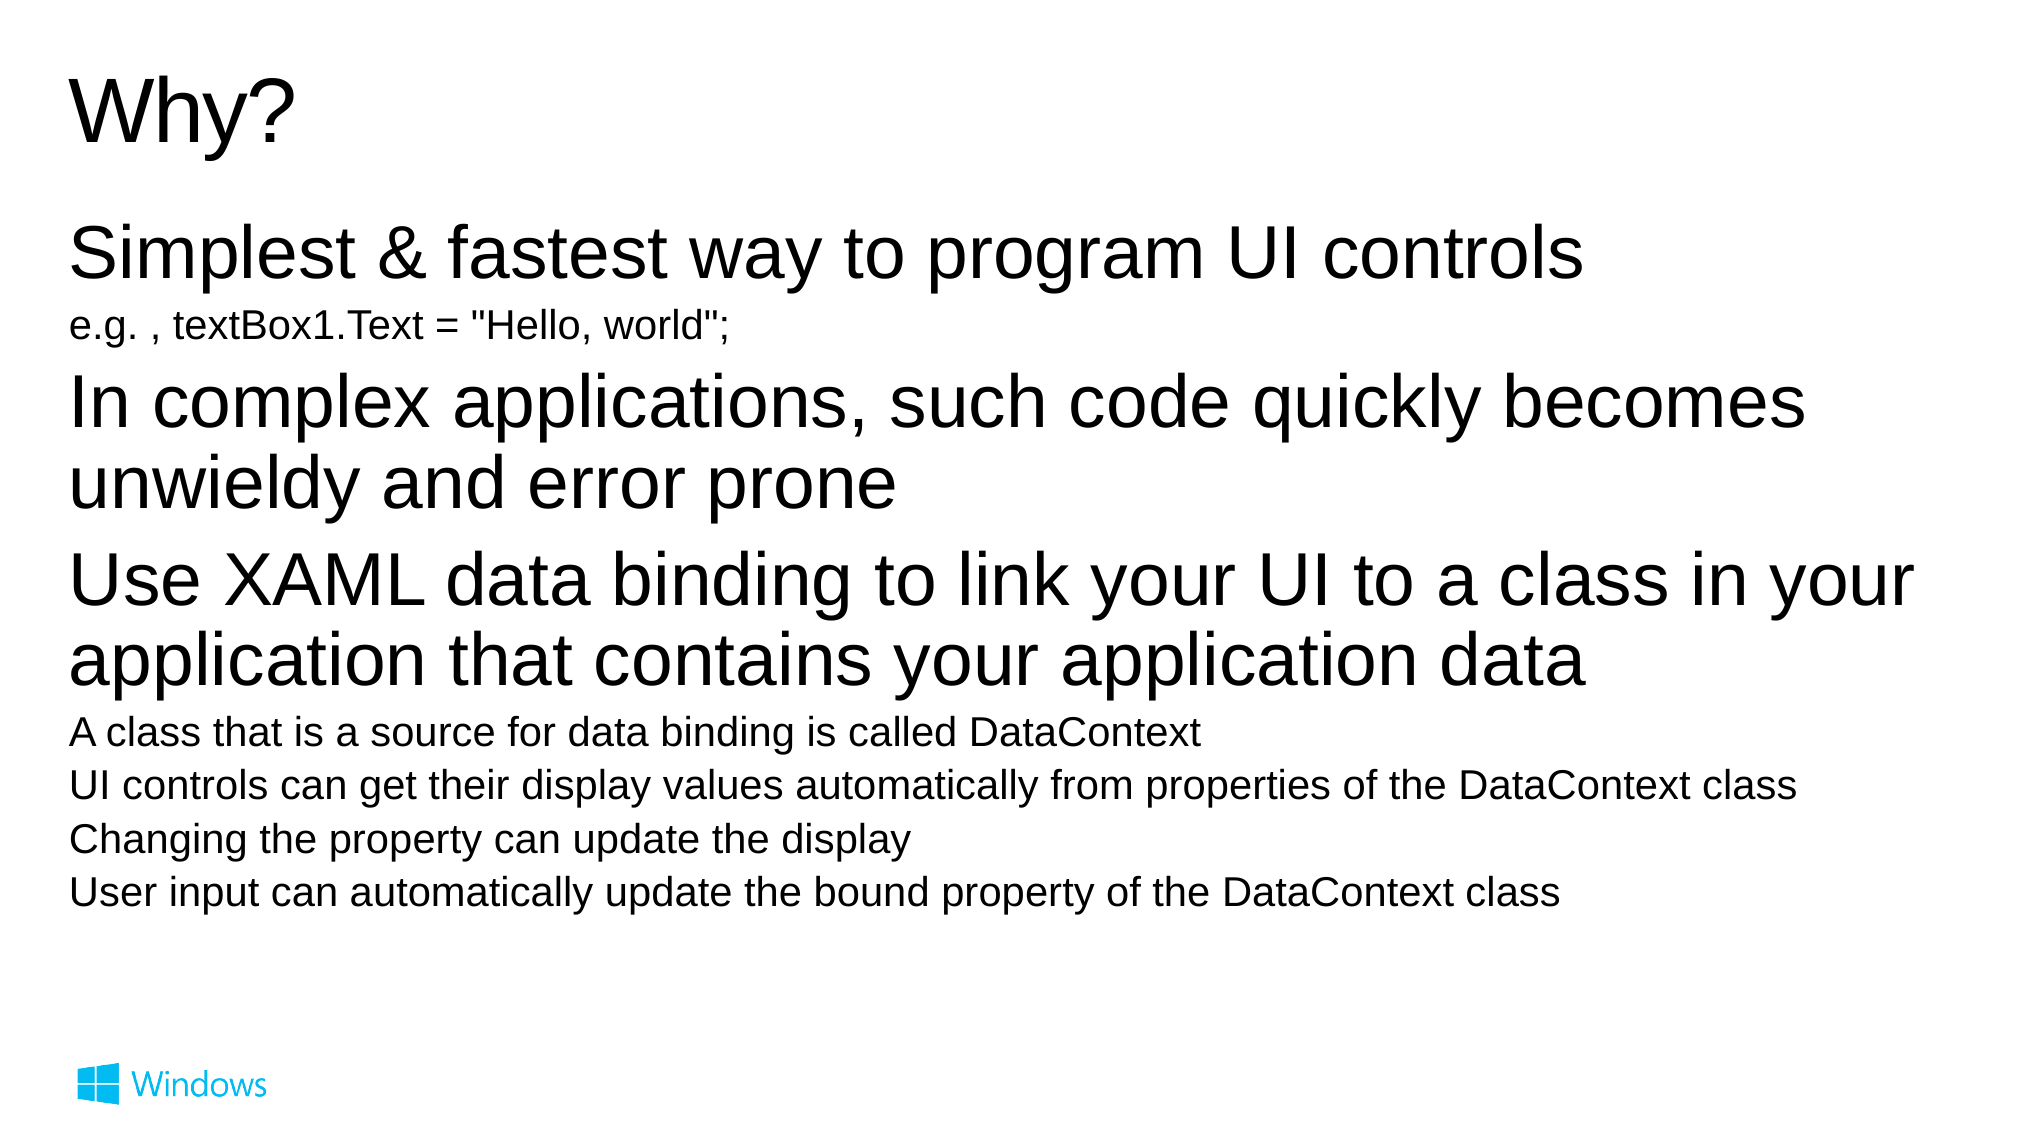

# Why?
Simplest & fastest way to program UI controls
e.g. , textBox1.Text = "Hello, world";
In complex applications, such code quickly becomes unwieldy and error prone
Use XAML data binding to link your UI to a class in your application that contains your application data
A class that is a source for data binding is called DataContext
UI controls can get their display values automatically from properties of the DataContext class
Changing the property can update the display
User input can automatically update the bound property of the DataContext class